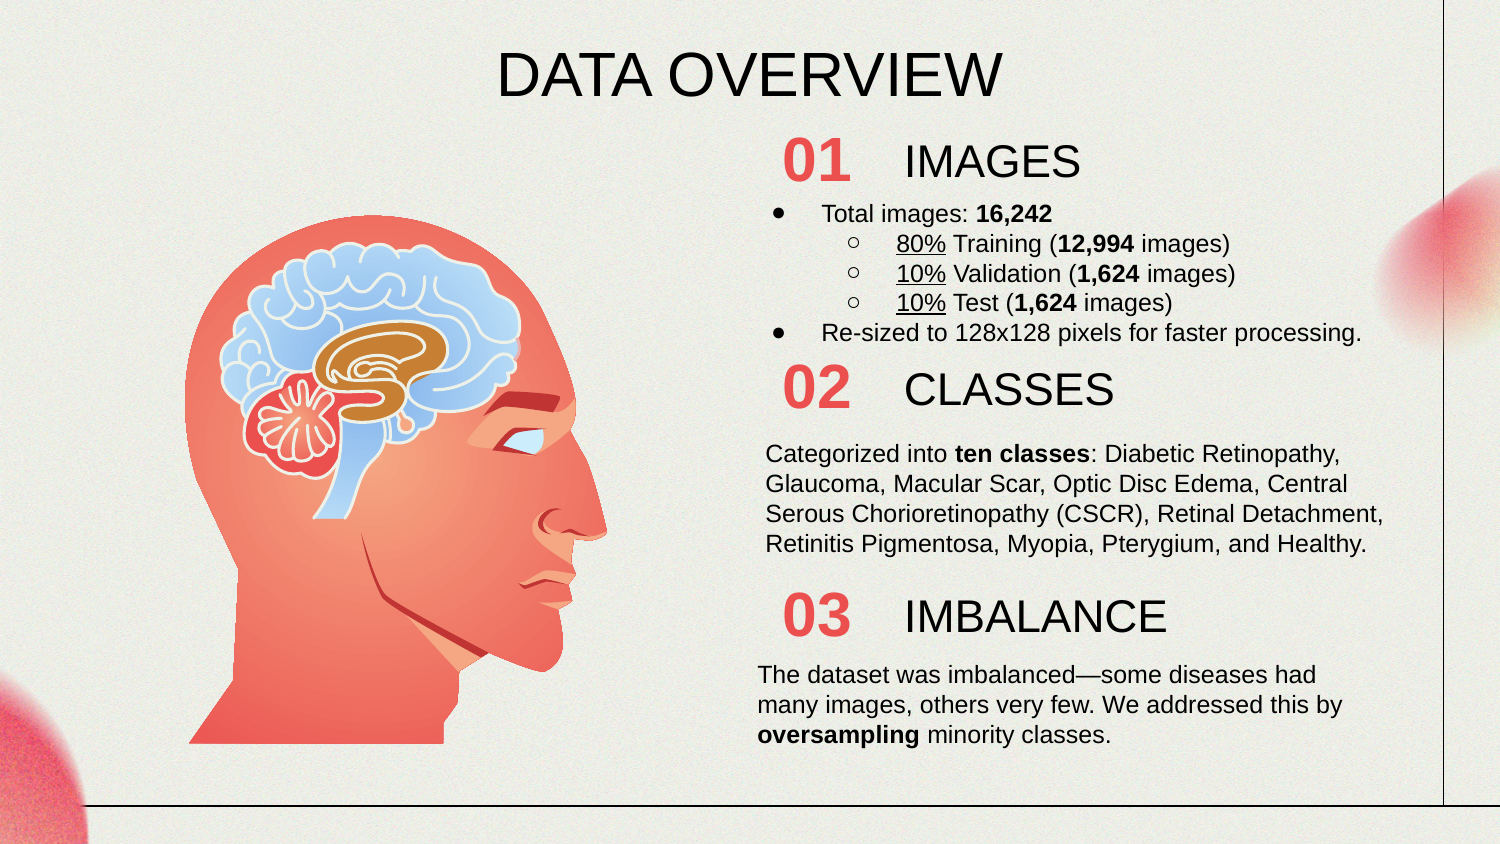

# DATA OVERVIEW
01
IMAGES

Total images: 16,242
80% Training (12,994 images)
10% Validation (1,624 images)
10% Test (1,624 images)
Re-sized to 128x128 pixels for faster processing.
02
CLASSES
Categorized into ten classes: Diabetic Retinopathy, Glaucoma, Macular Scar, Optic Disc Edema, Central Serous Chorioretinopathy (CSCR), Retinal Detachment, Retinitis Pigmentosa, Myopia, Pterygium, and Healthy.
03
IMBALANCE
The dataset was imbalanced—some diseases had many images, others very few. We addressed this by oversampling minority classes.